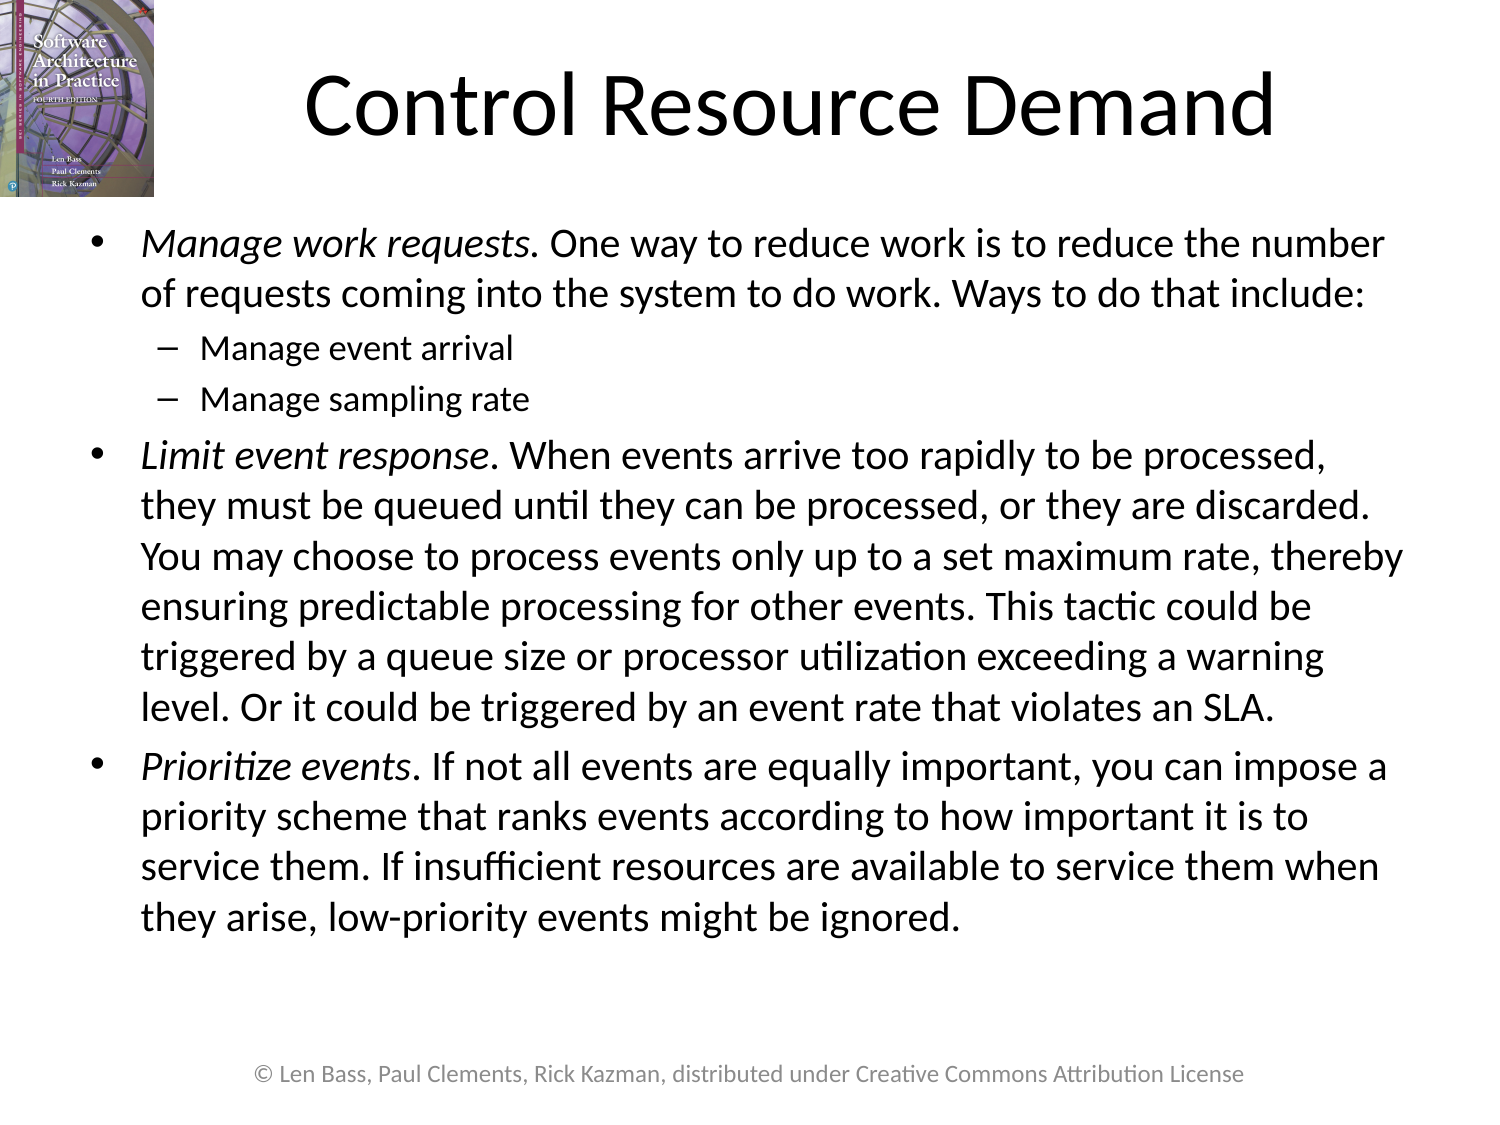

# Control Resource Demand
Manage work requests. One way to reduce work is to reduce the number of requests coming into the system to do work. Ways to do that include:
Manage event arrival
Manage sampling rate
Limit event response. When events arrive too rapidly to be processed, they must be queued until they can be processed, or they are discarded. You may choose to process events only up to a set maximum rate, thereby ensuring predictable processing for other events. This tactic could be triggered by a queue size or processor utilization exceeding a warning level. Or it could be triggered by an event rate that violates an SLA.
Prioritize events. If not all events are equally important, you can impose a priority scheme that ranks events according to how important it is to service them. If insufficient resources are available to service them when they arise, low-priority events might be ignored.

© Len Bass, Paul Clements, Rick Kazman, distributed under Creative Commons Attribution License